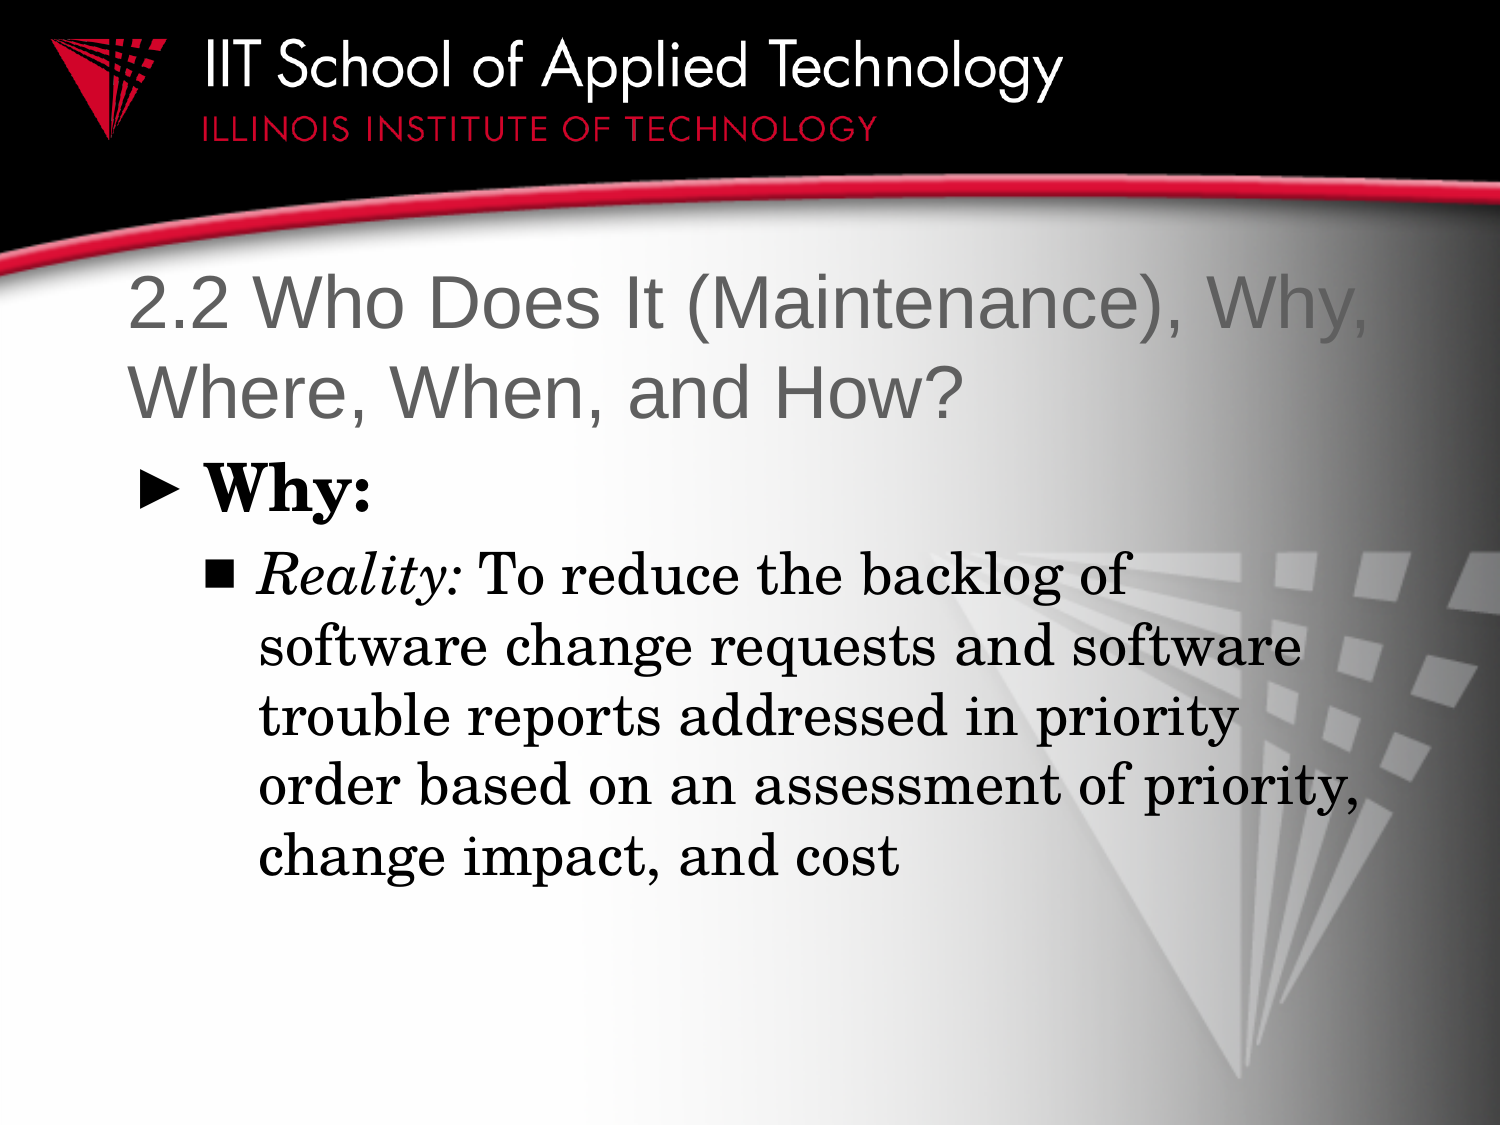

# 2.2 Who Does It (Maintenance), Why, Where, When, and How?
Why:
Reality: To reduce the backlog of software change requests and software trouble reports addressed in priority order based on an assessment of priority, change impact, and cost